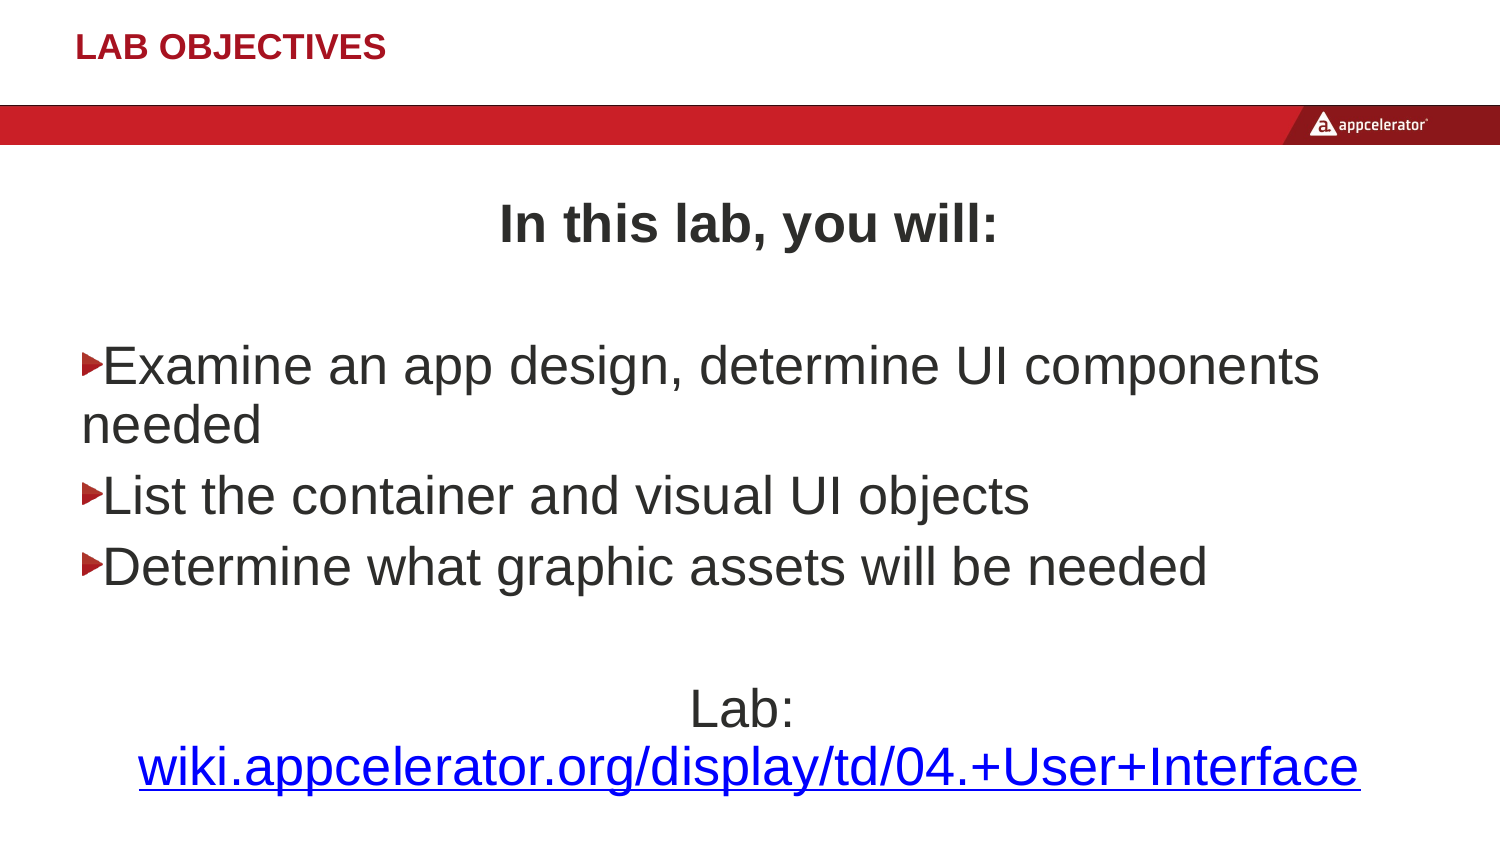

# Lab Objectives
In this lab, you will:

Examine an app design, determine UI components needed
List the container and visual UI objects
Determine what graphic assets will be needed

Lab: wiki.appcelerator.org/display/td/04.+User+Interface